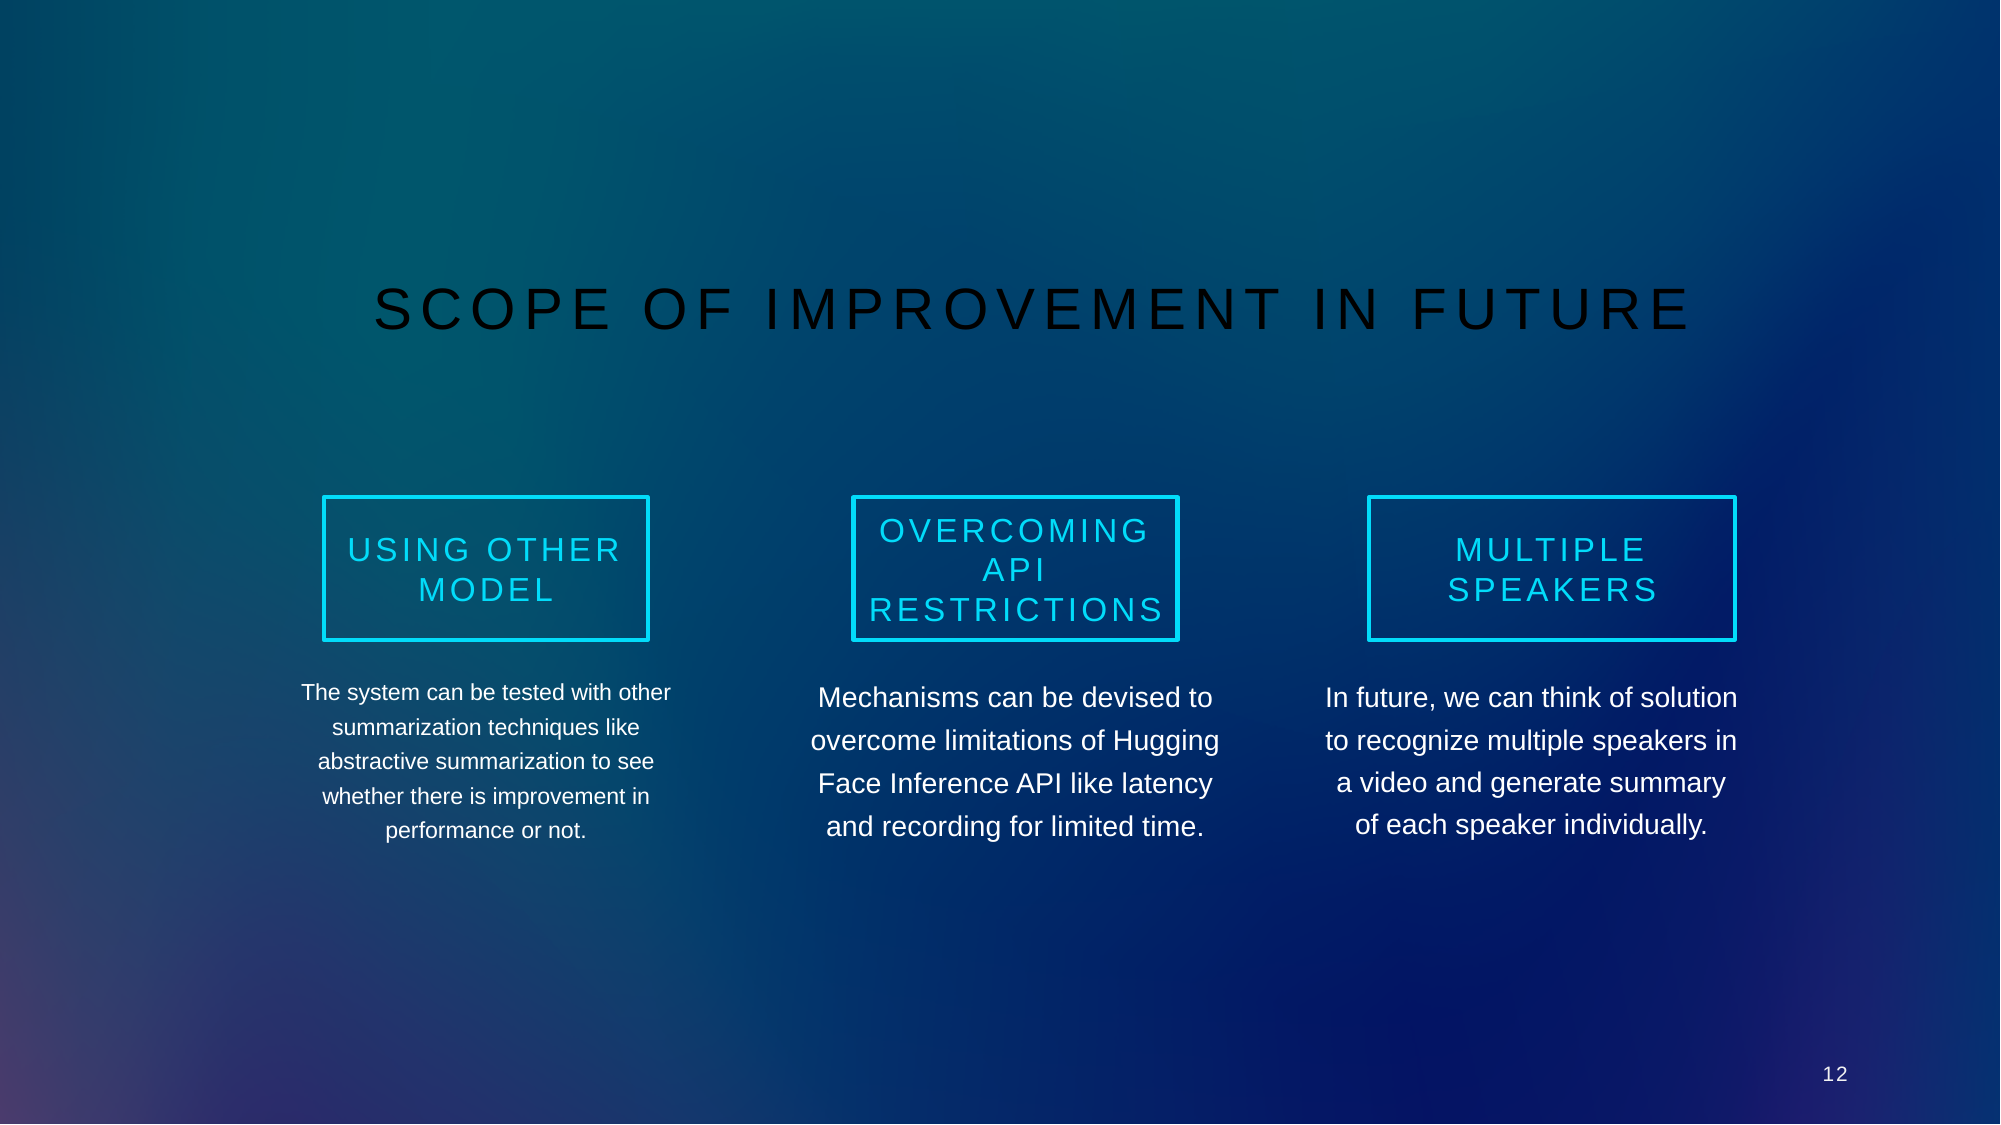

# SCOPE OF IMPROVEMENT IN FUTURE
USING OTHER MODEL
OVERCOMING API RESTRICTIONS
Multiple speakers
The system can be tested with other summarization techniques like abstractive summarization to see whether there is improvement in performance or not.
In future, we can think of solution to recognize multiple speakers in a video and generate summary of each speaker individually.
Mechanisms can be devised to overcome limitations of Hugging Face Inference API like latency and recording for limited time.
12